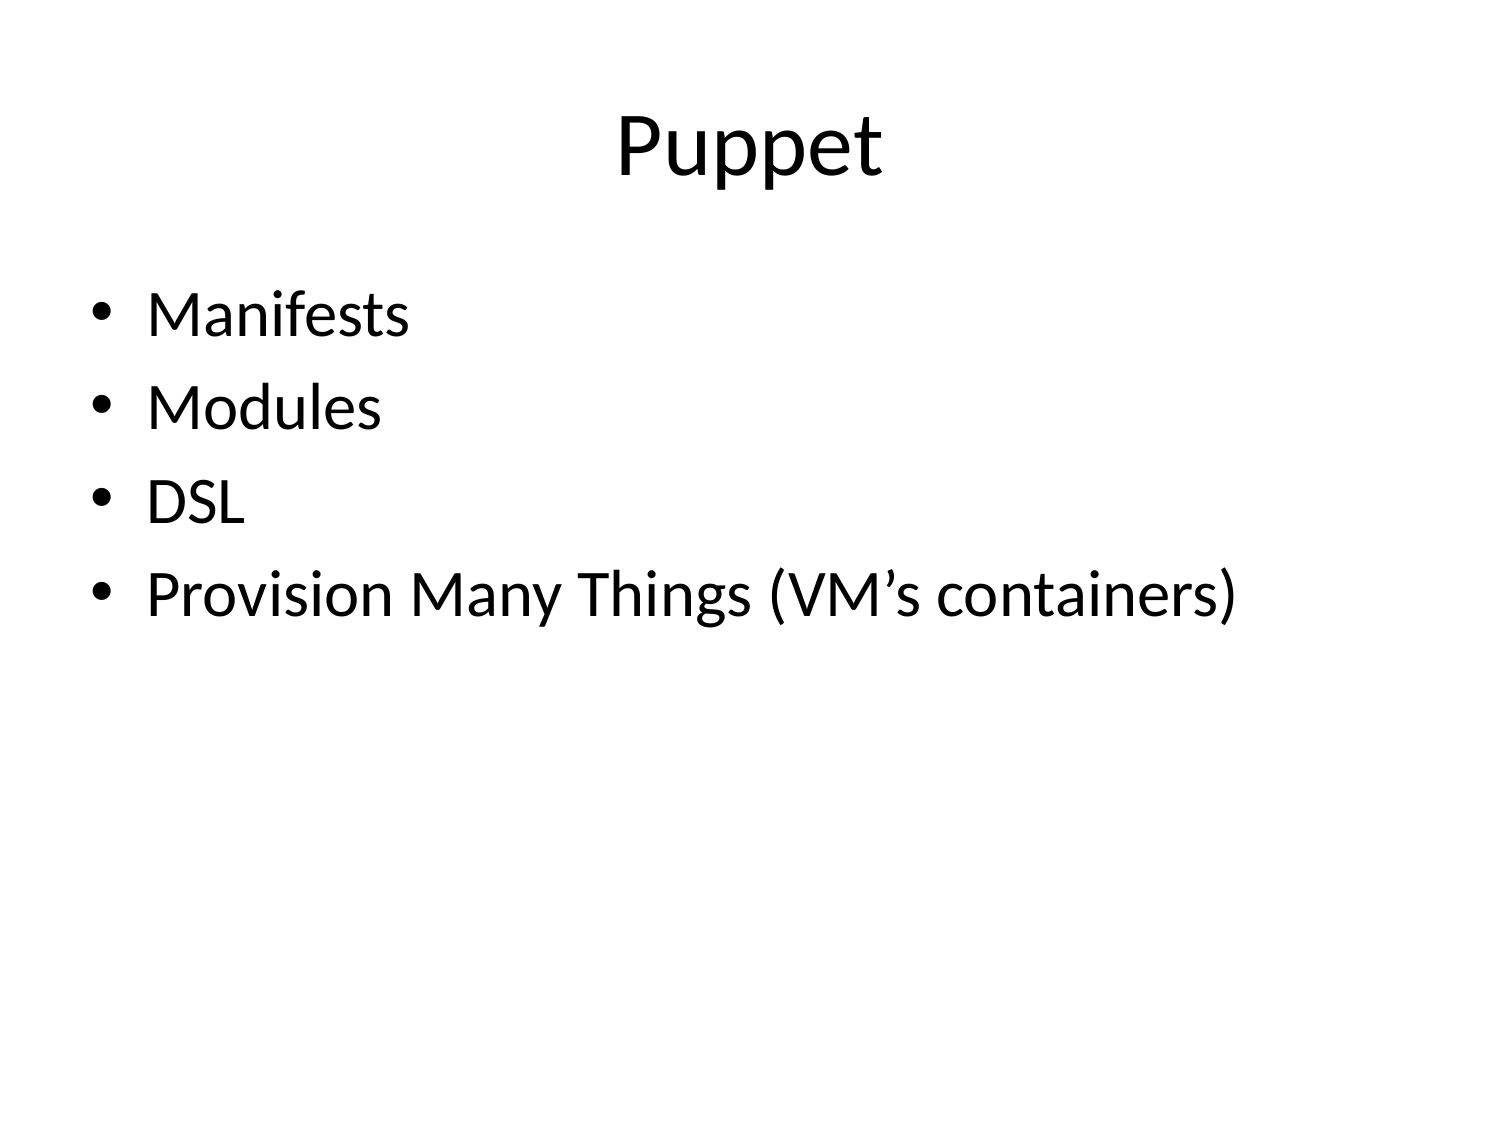

# Puppet
Manifests
Modules
DSL
Provision Many Things (VM’s containers)